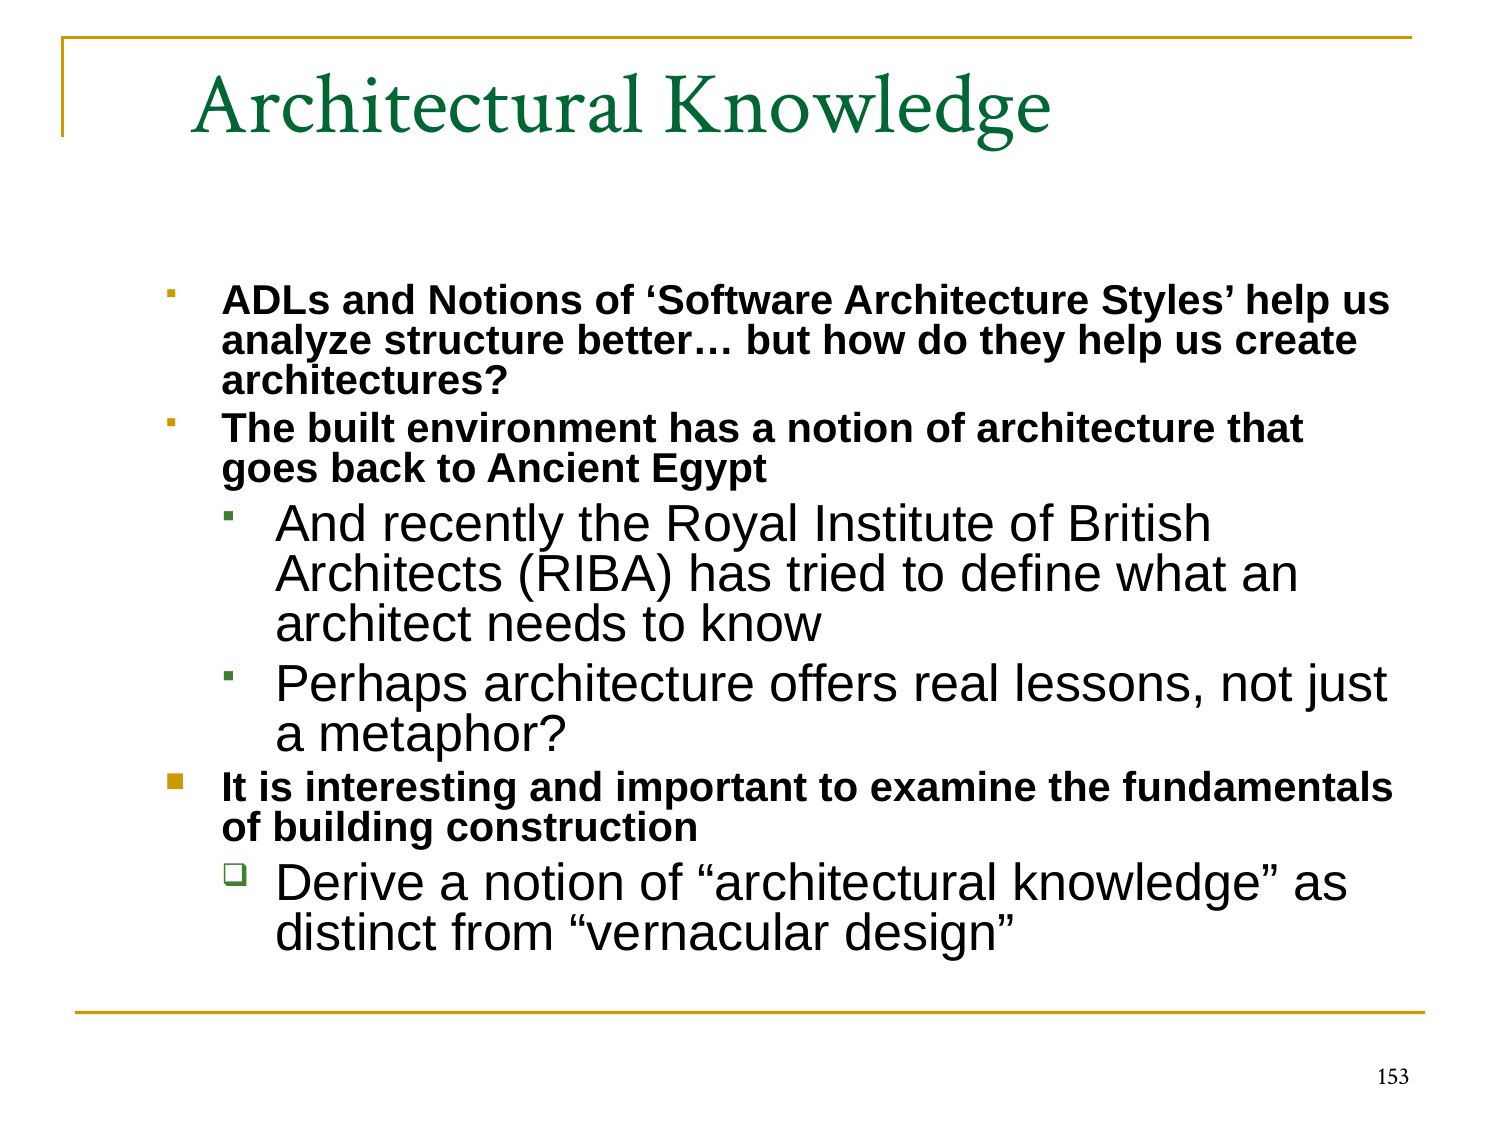

# Architectural Knowledge
ADLs and Notions of ‘Software Architecture Styles’ help us analyze structure better… but how do they help us create architectures?
The built environment has a notion of architecture that goes back to Ancient Egypt
And recently the Royal Institute of British Architects (RIBA) has tried to define what an architect needs to know
Perhaps architecture offers real lessons, not just a metaphor?
It is interesting and important to examine the fundamentals of building construction
Derive a notion of “architectural knowledge” as distinct from “vernacular design”
153